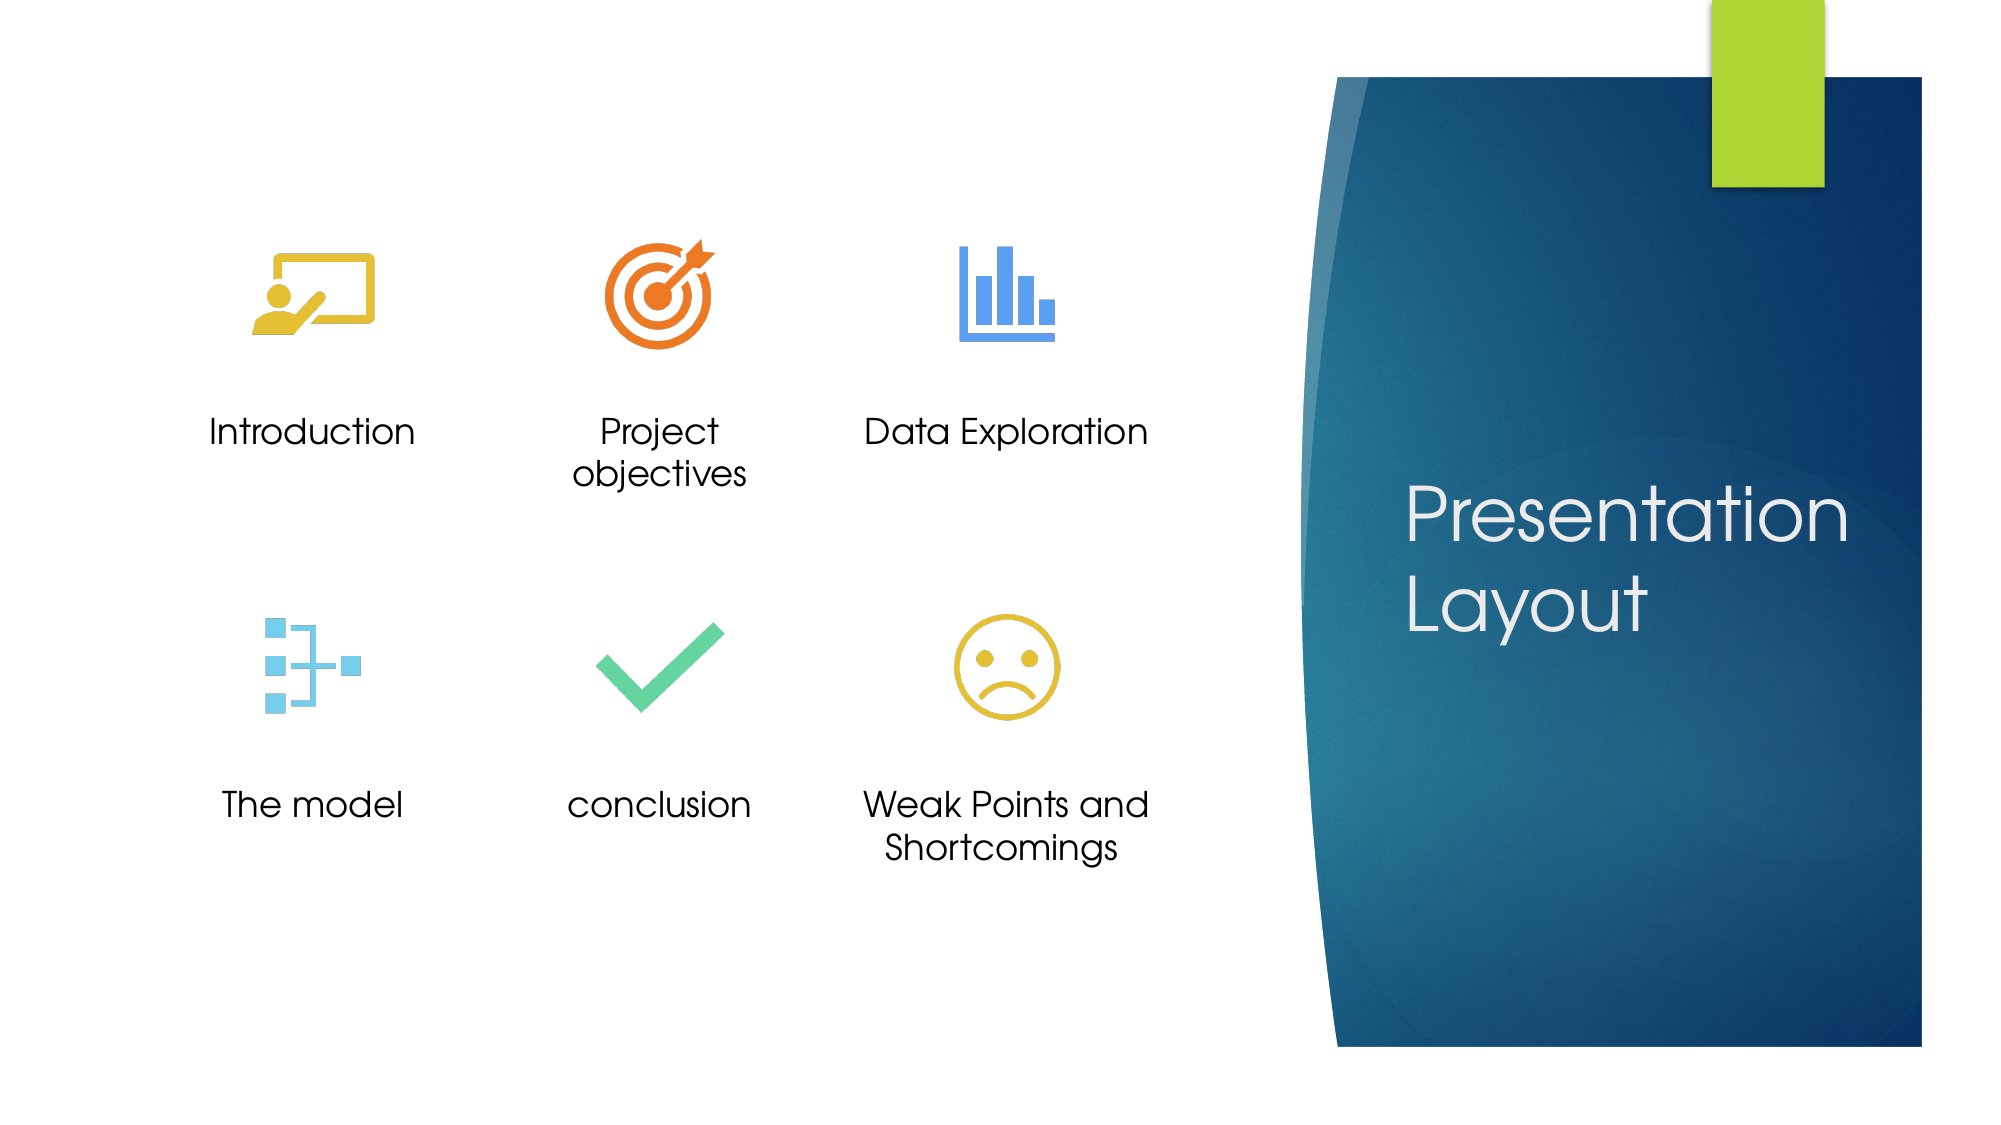

Introduction
Project objectives
Data Exploration
The model
conclusion
Weak Points and Shortcomings
# Presentation Layout